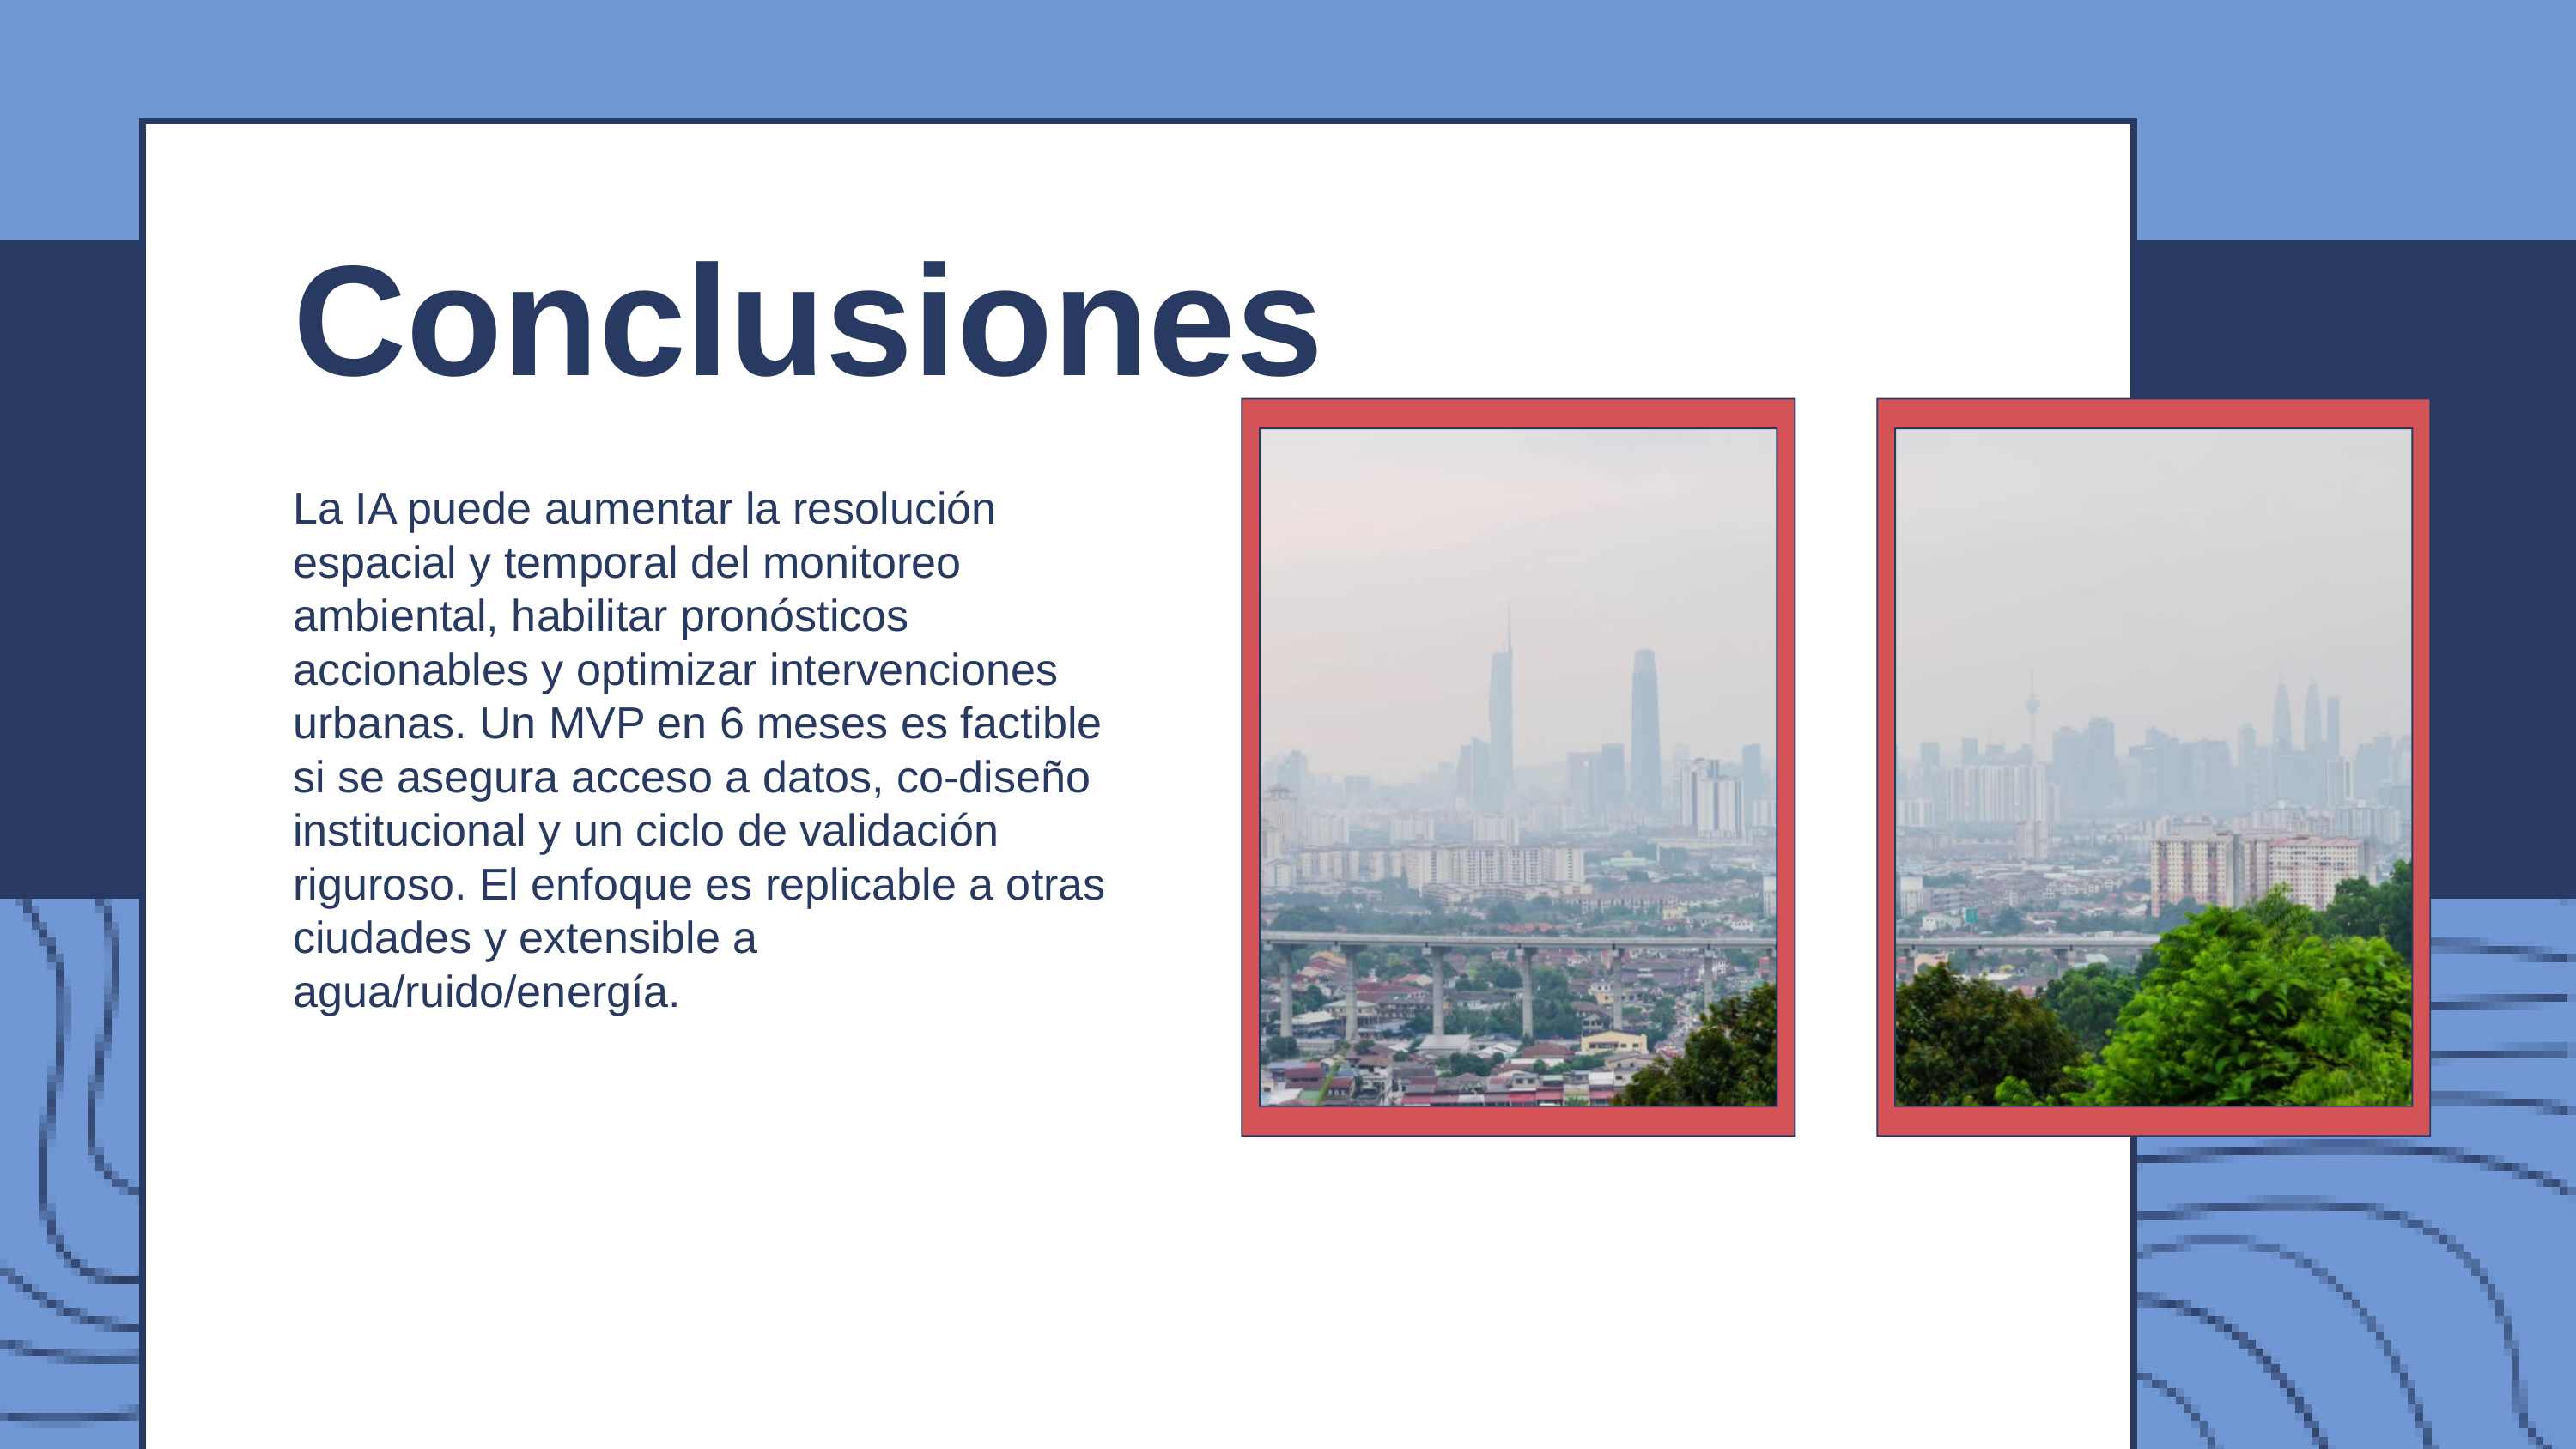

Conclusiones

La IA puede aumentar la resolución espacial y temporal del monitoreo ambiental, habilitar pronósticos accionables y optimizar intervenciones urbanas. Un MVP en 6 meses es factible si se asegura acceso a datos, co‑diseño institucional y un ciclo de validación riguroso. El enfoque es replicable a otras ciudades y extensible a agua/ruido/energía.